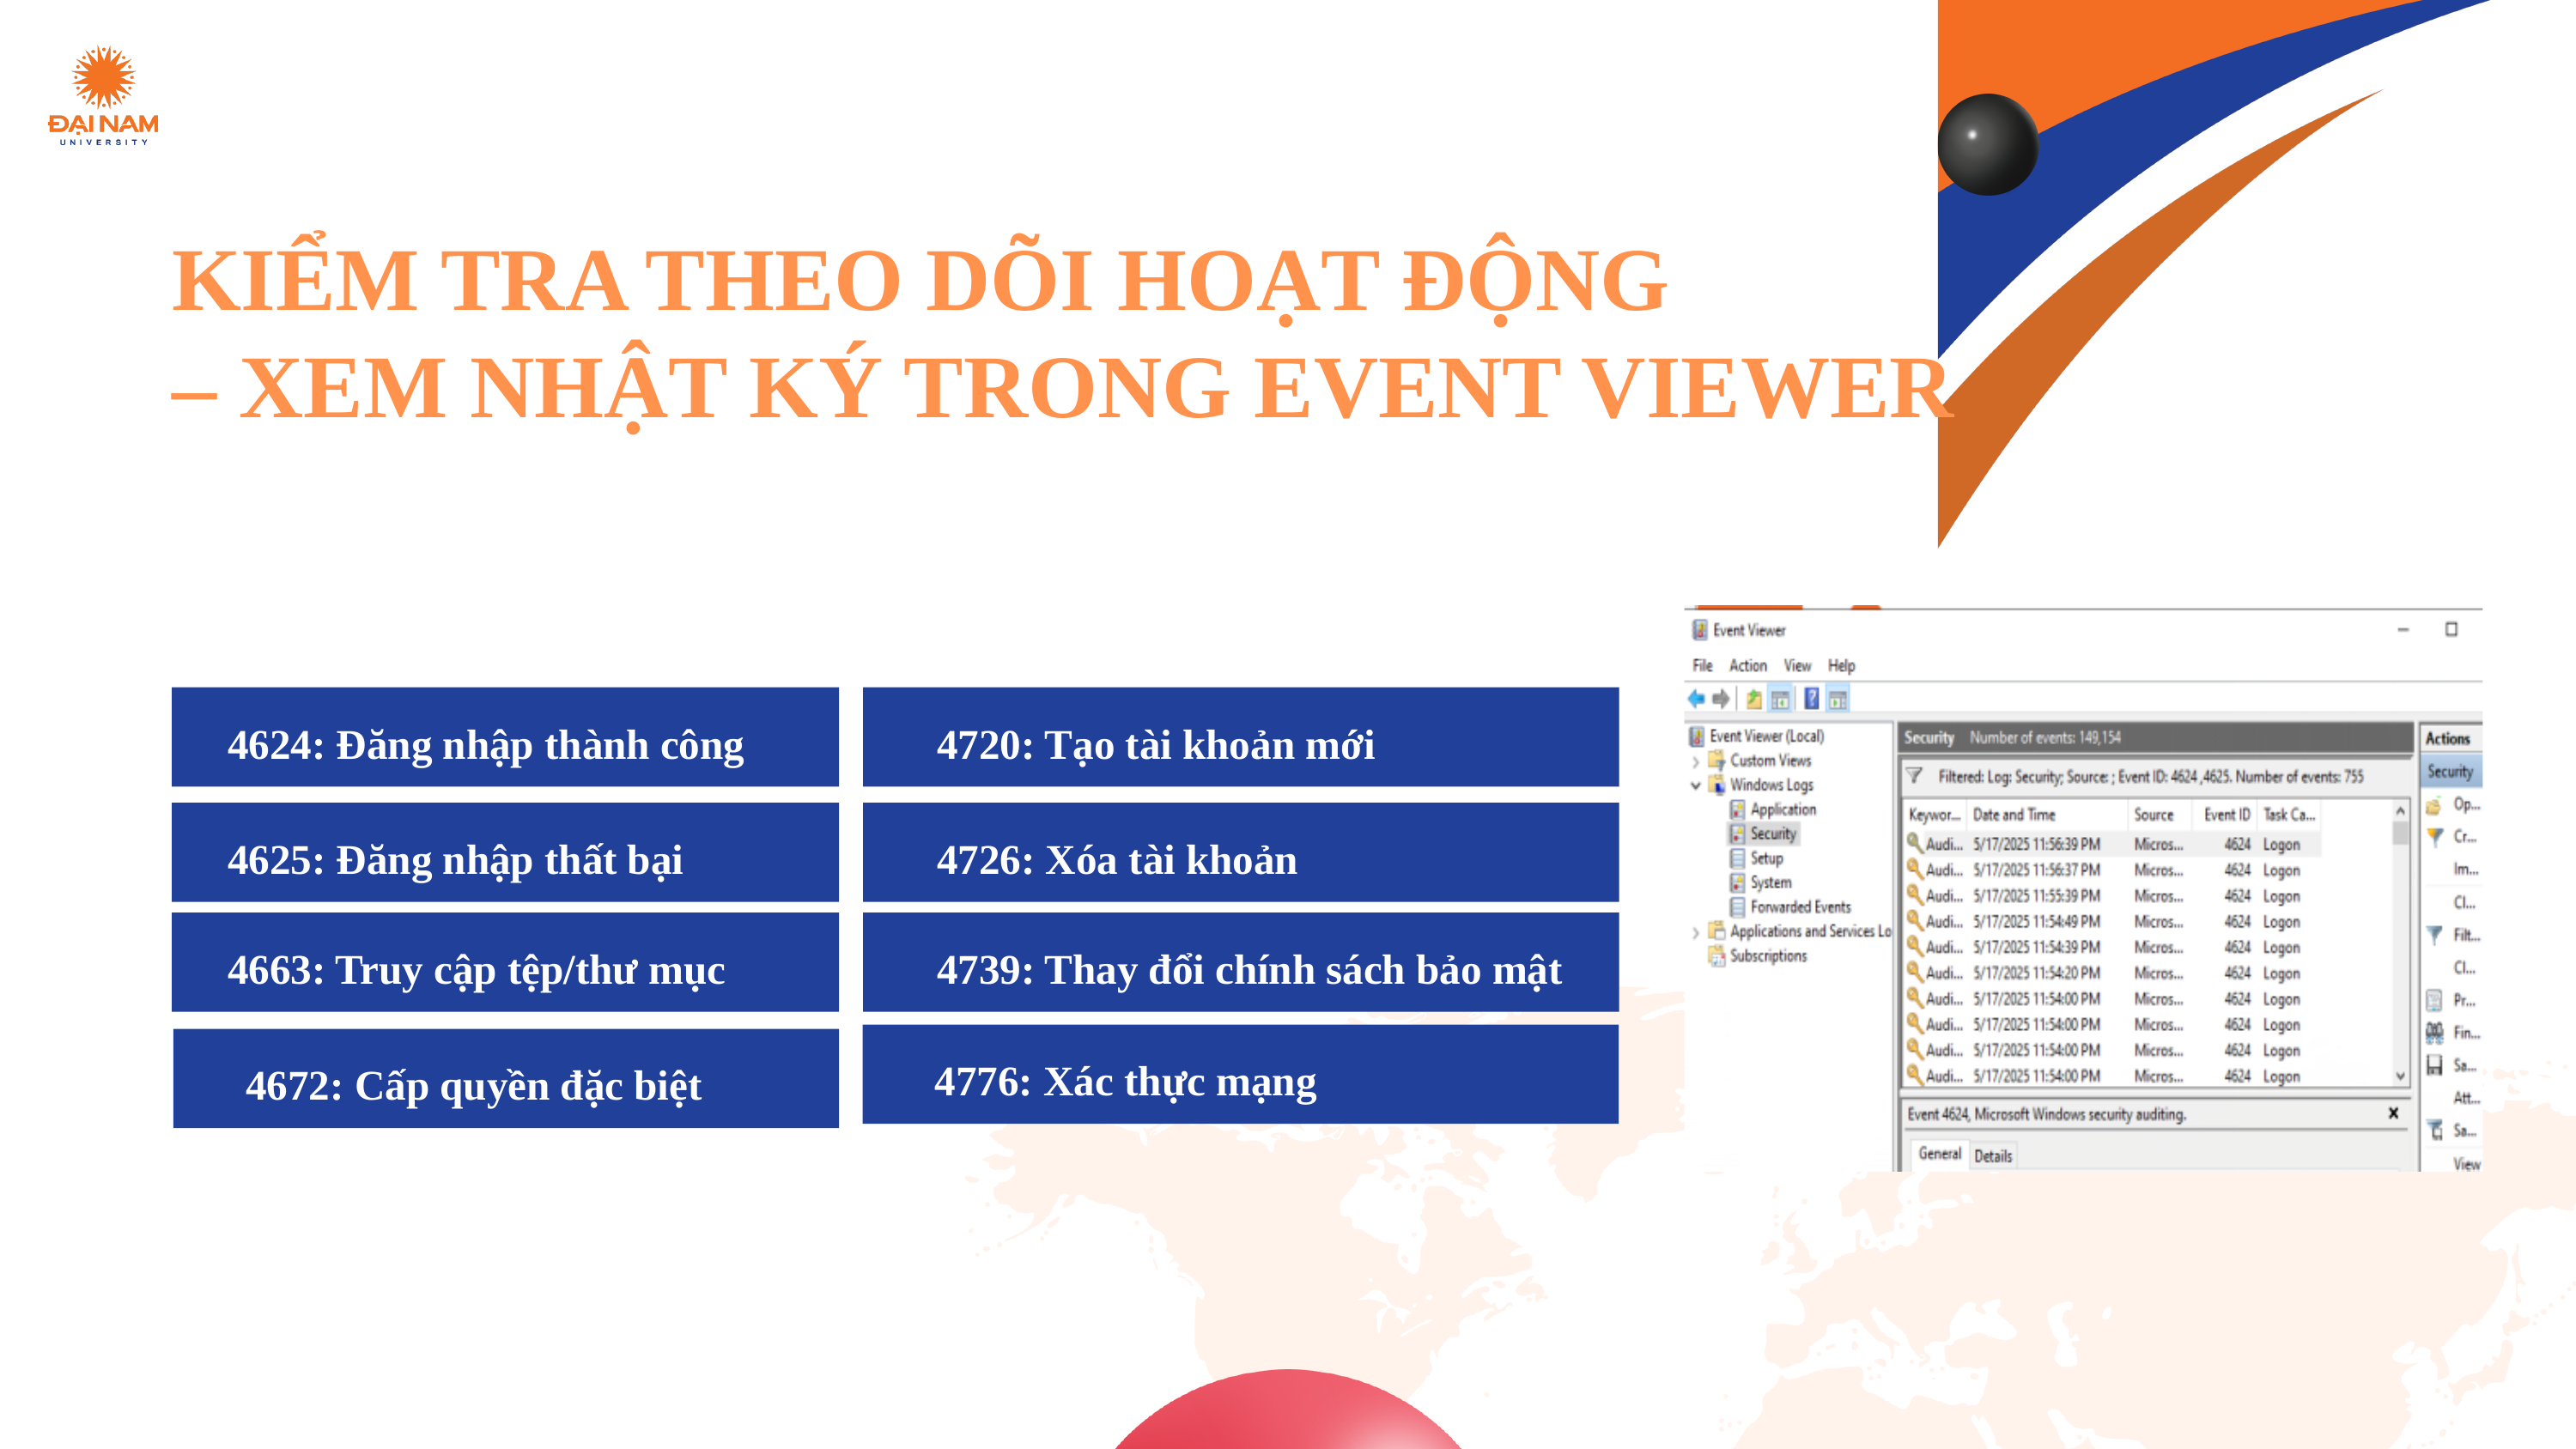

KIỂM TRA THEO DÕI HOẠT ĐỘNG
– XEM NHẬT KÝ TRONG EVENT VIEWER

4624: Đăng nhập thành công

4720: Tạo tài khoản mới

4726: Xóa tài khoản

4625: Đăng nhập thất bại

4739: Thay đổi chính sách bảo mật

4663: Truy cập tệp/thư mục

4776: Xác thực mạng

4672: Cấp quyền đặc biệt